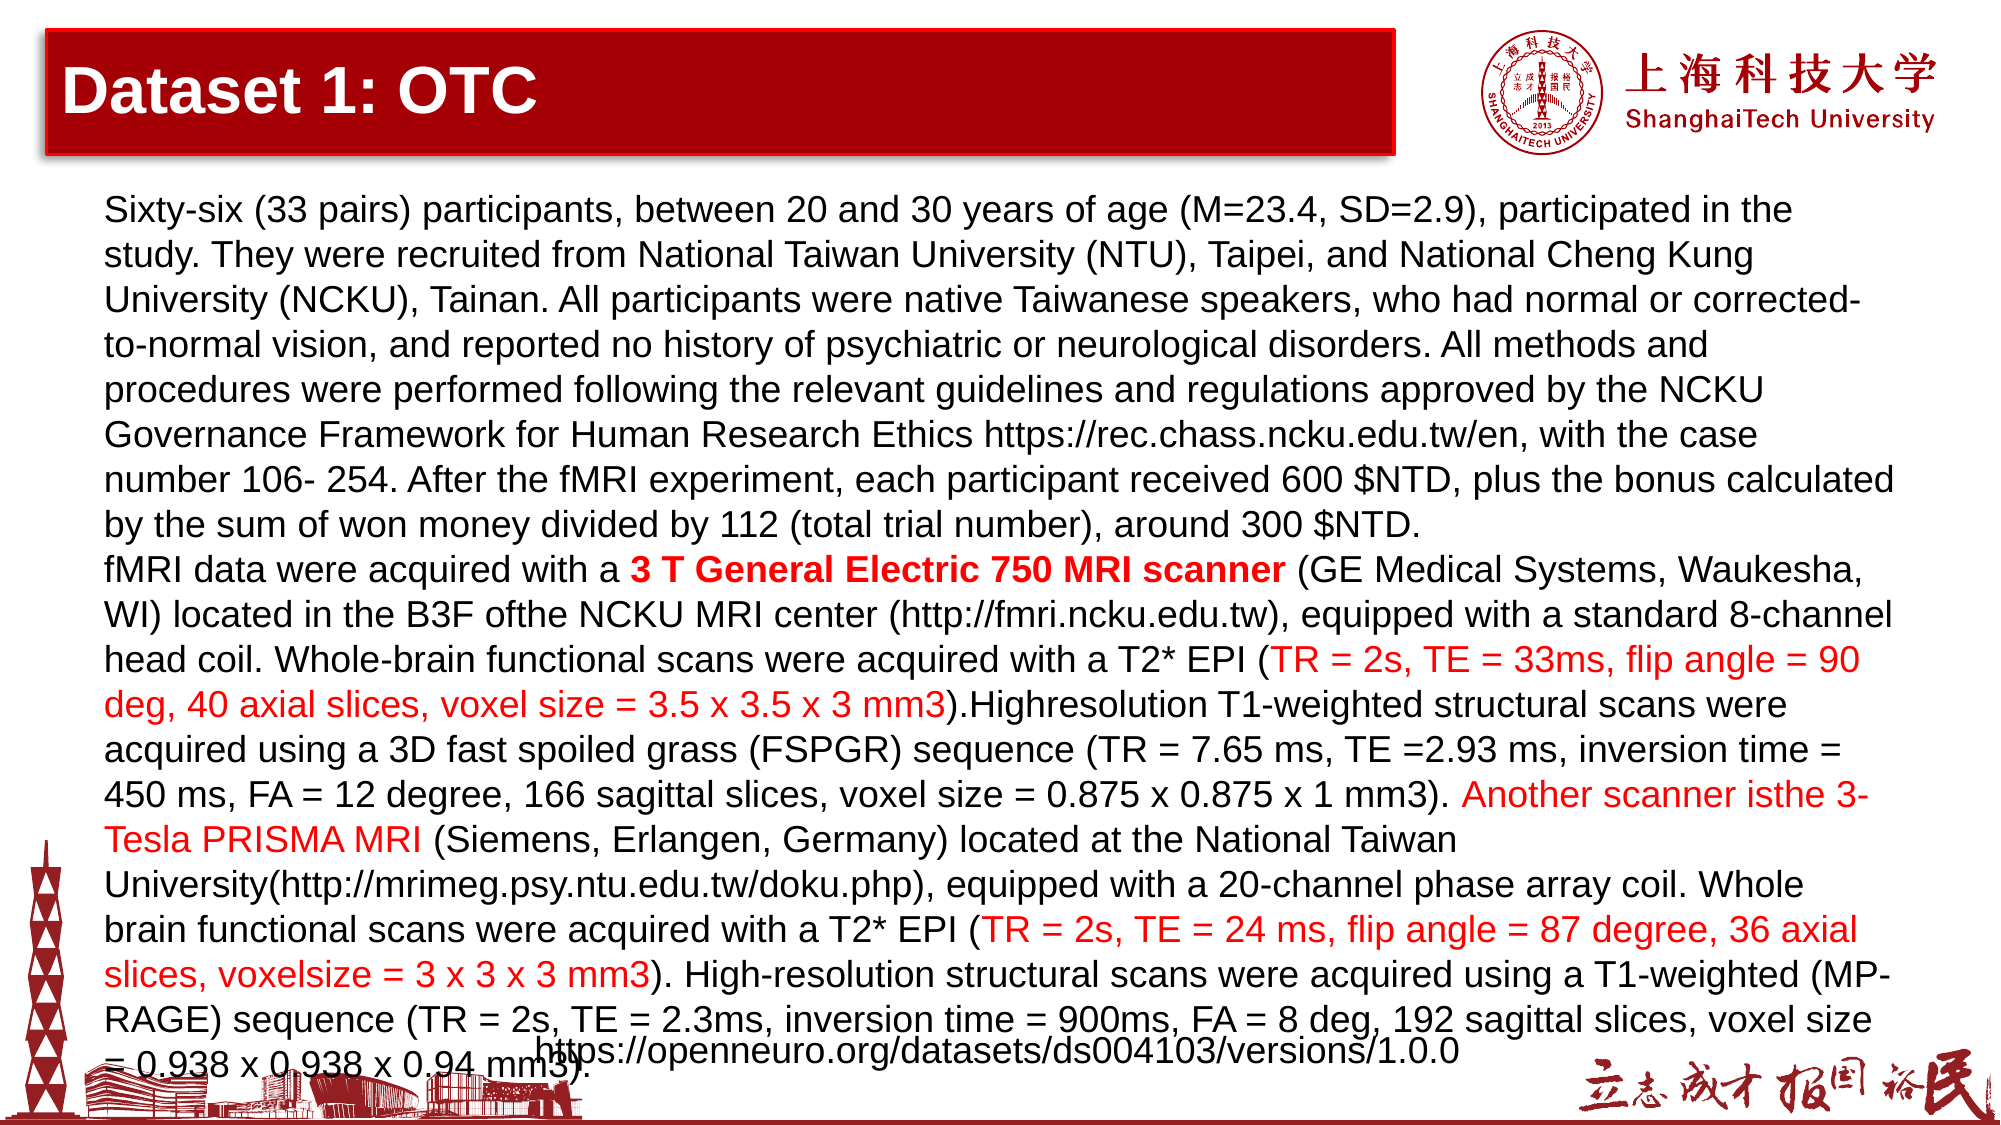

# Dataset 1: OTC
Sixty-six (33 pairs) participants, between 20 and 30 years of age (M=23.4, SD=2.9), participated in the study. They were recruited from National Taiwan University (NTU), Taipei, and National Cheng Kung University (NCKU), Tainan. All participants were native Taiwanese speakers, who had normal or corrected-to-normal vision, and reported no history of psychiatric or neurological disorders. All methods and procedures were performed following the relevant guidelines and regulations approved by the NCKU Governance Framework for Human Research Ethics https://rec.chass.ncku.edu.tw/en, with the case number 106- 254. After the fMRI experiment, each participant received 600 $NTD, plus the bonus calculated by the sum of won money divided by 112 (total trial number), around 300 $NTD.
fMRI data were acquired with a 3 T General Electric 750 MRI scanner (GE Medical Systems, Waukesha, WI) located in the B3F ofthe NCKU MRI center (http://fmri.ncku.edu.tw), equipped with a standard 8-channel head coil. Whole-brain functional scans were acquired with a T2* EPI (TR = 2s, TE = 33ms, flip angle = 90 deg, 40 axial slices, voxel size = 3.5 x 3.5 x 3 mm3).Highresolution T1-weighted structural scans were acquired using a 3D fast spoiled grass (FSPGR) sequence (TR = 7.65 ms, TE =2.93 ms, inversion time = 450 ms, FA = 12 degree, 166 sagittal slices, voxel size = 0.875 x 0.875 x 1 mm3). Another scanner isthe 3-Tesla PRISMA MRI (Siemens, Erlangen, Germany) located at the National Taiwan University(http://mrimeg.psy.ntu.edu.tw/doku.php), equipped with a 20-channel phase array coil. Whole brain functional scans were acquired with a T2* EPI (TR = 2s, TE = 24 ms, flip angle = 87 degree, 36 axial slices, voxelsize = 3 x 3 x 3 mm3). High-resolution structural scans were acquired using a T1-weighted (MP-RAGE) sequence (TR = 2s, TE = 2.3ms, inversion time = 900ms, FA = 8 deg, 192 sagittal slices, voxel size = 0.938 x 0.938 x 0.94 mm3).
https://openneuro.org/datasets/ds004103/versions/1.0.0